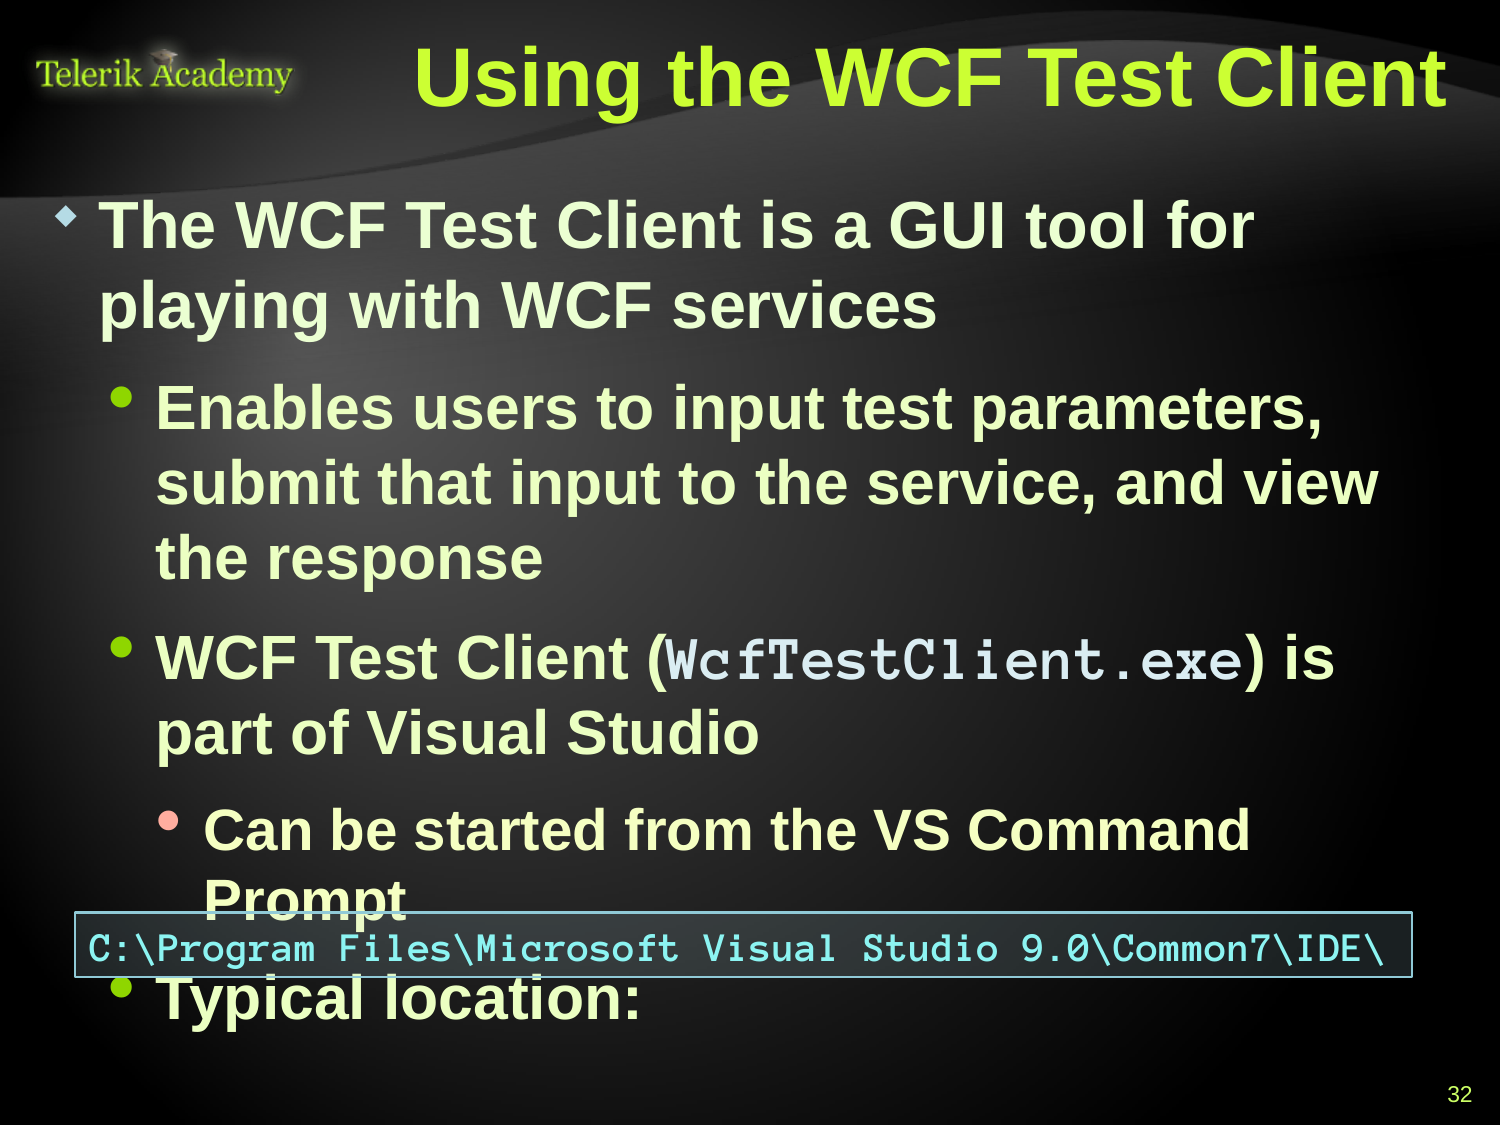

# Using the WCF Test Client
The WCF Test Client is a GUI tool for playing with WCF services
Enables users to input test parameters, submit that input to the service, and view the response
WCF Test Client (WcfTestClient.exe) is part of Visual Studio
Can be started from the VS Command Prompt
Typical location:

Starts on [F5] in VS for WCF Service Libraries
C:\Program Files\Microsoft Visual Studio 9.0\Common7\IDE\
32